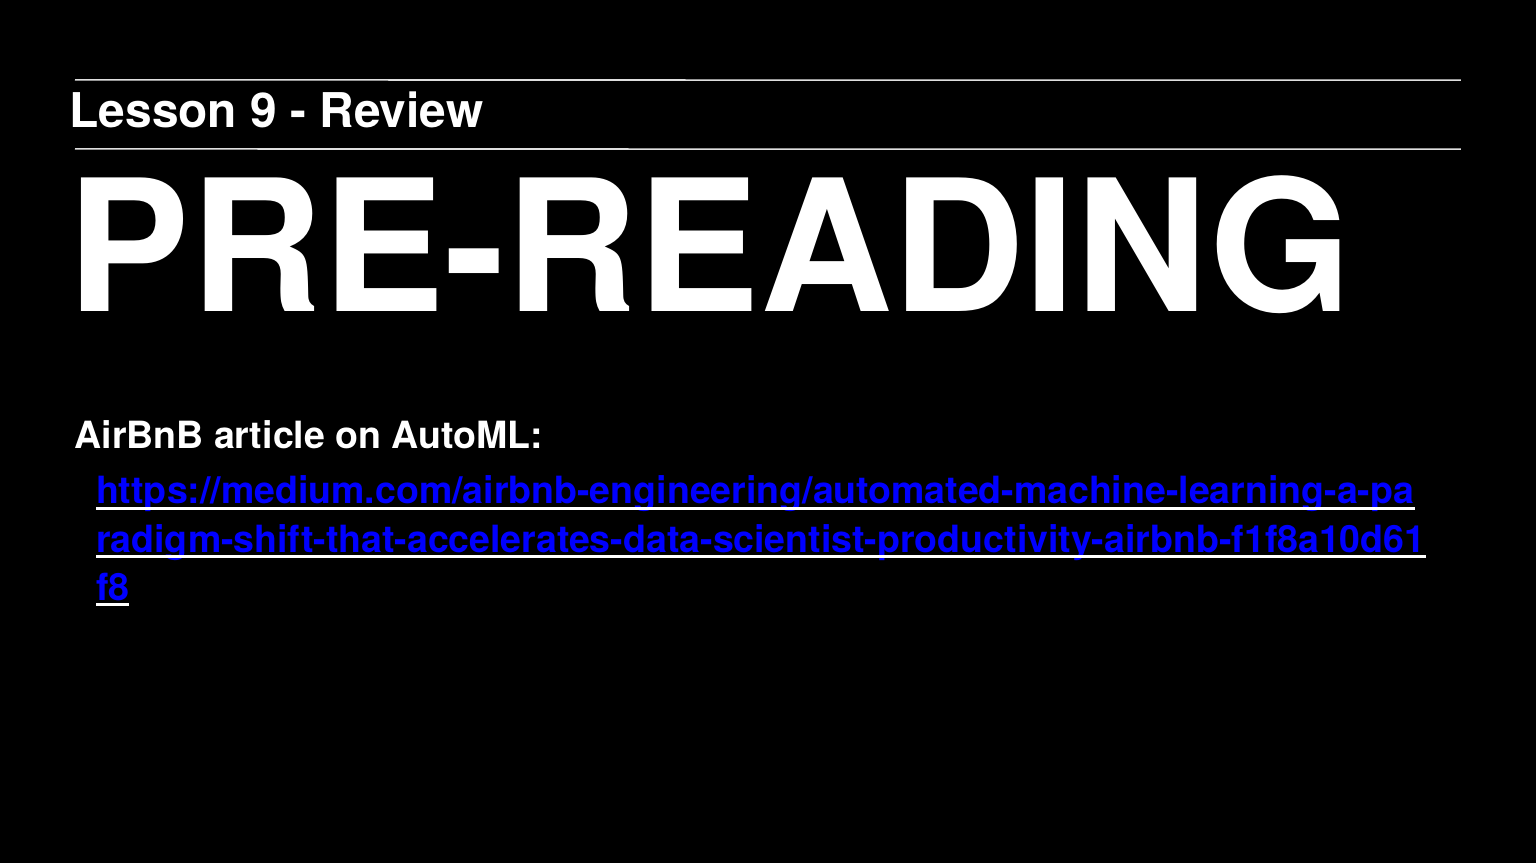

Lesson 9 - Review

PRE-READING

AirBnB article on AutoML: https://medium.com/airbnb-engineering/automated-machine-learning-a-paradigm-shift-that-accelerates-data-scientist-productivity-airbnb-f1f8a10d61f8